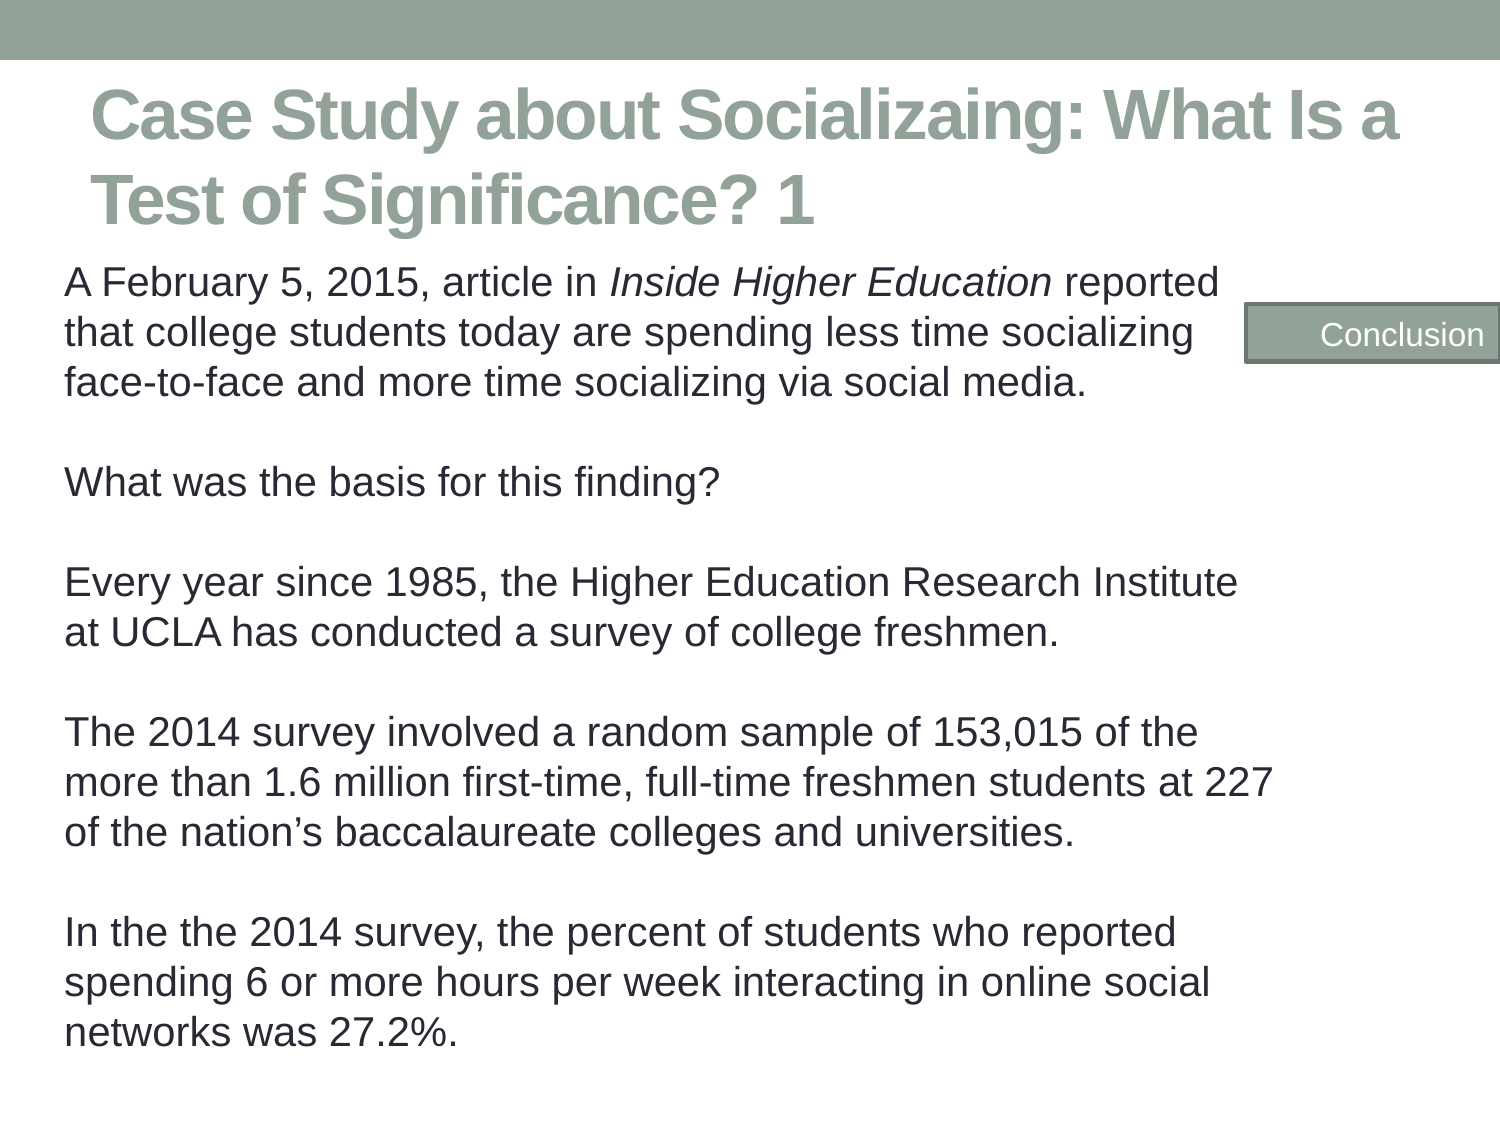

# Case Study about Socializaing: What Is a Test of Significance? 1
A February 5, 2015, article in Inside Higher Education reported that college students today are spending less time socializing face-to-face and more time socializing via social media.

What was the basis for this finding?

Every year since 1985, the Higher Education Research Institute at UCLA has conducted a survey of college freshmen.

The 2014 survey involved a random sample of 153,015 of the more than 1.6 million first-time, full-time freshmen students at 227 of the nation’s baccalaureate colleges and universities.

In the the 2014 survey, the percent of students who reported spending 6 or more hours per week interacting in online social networks was 27.2%.

Conclusion